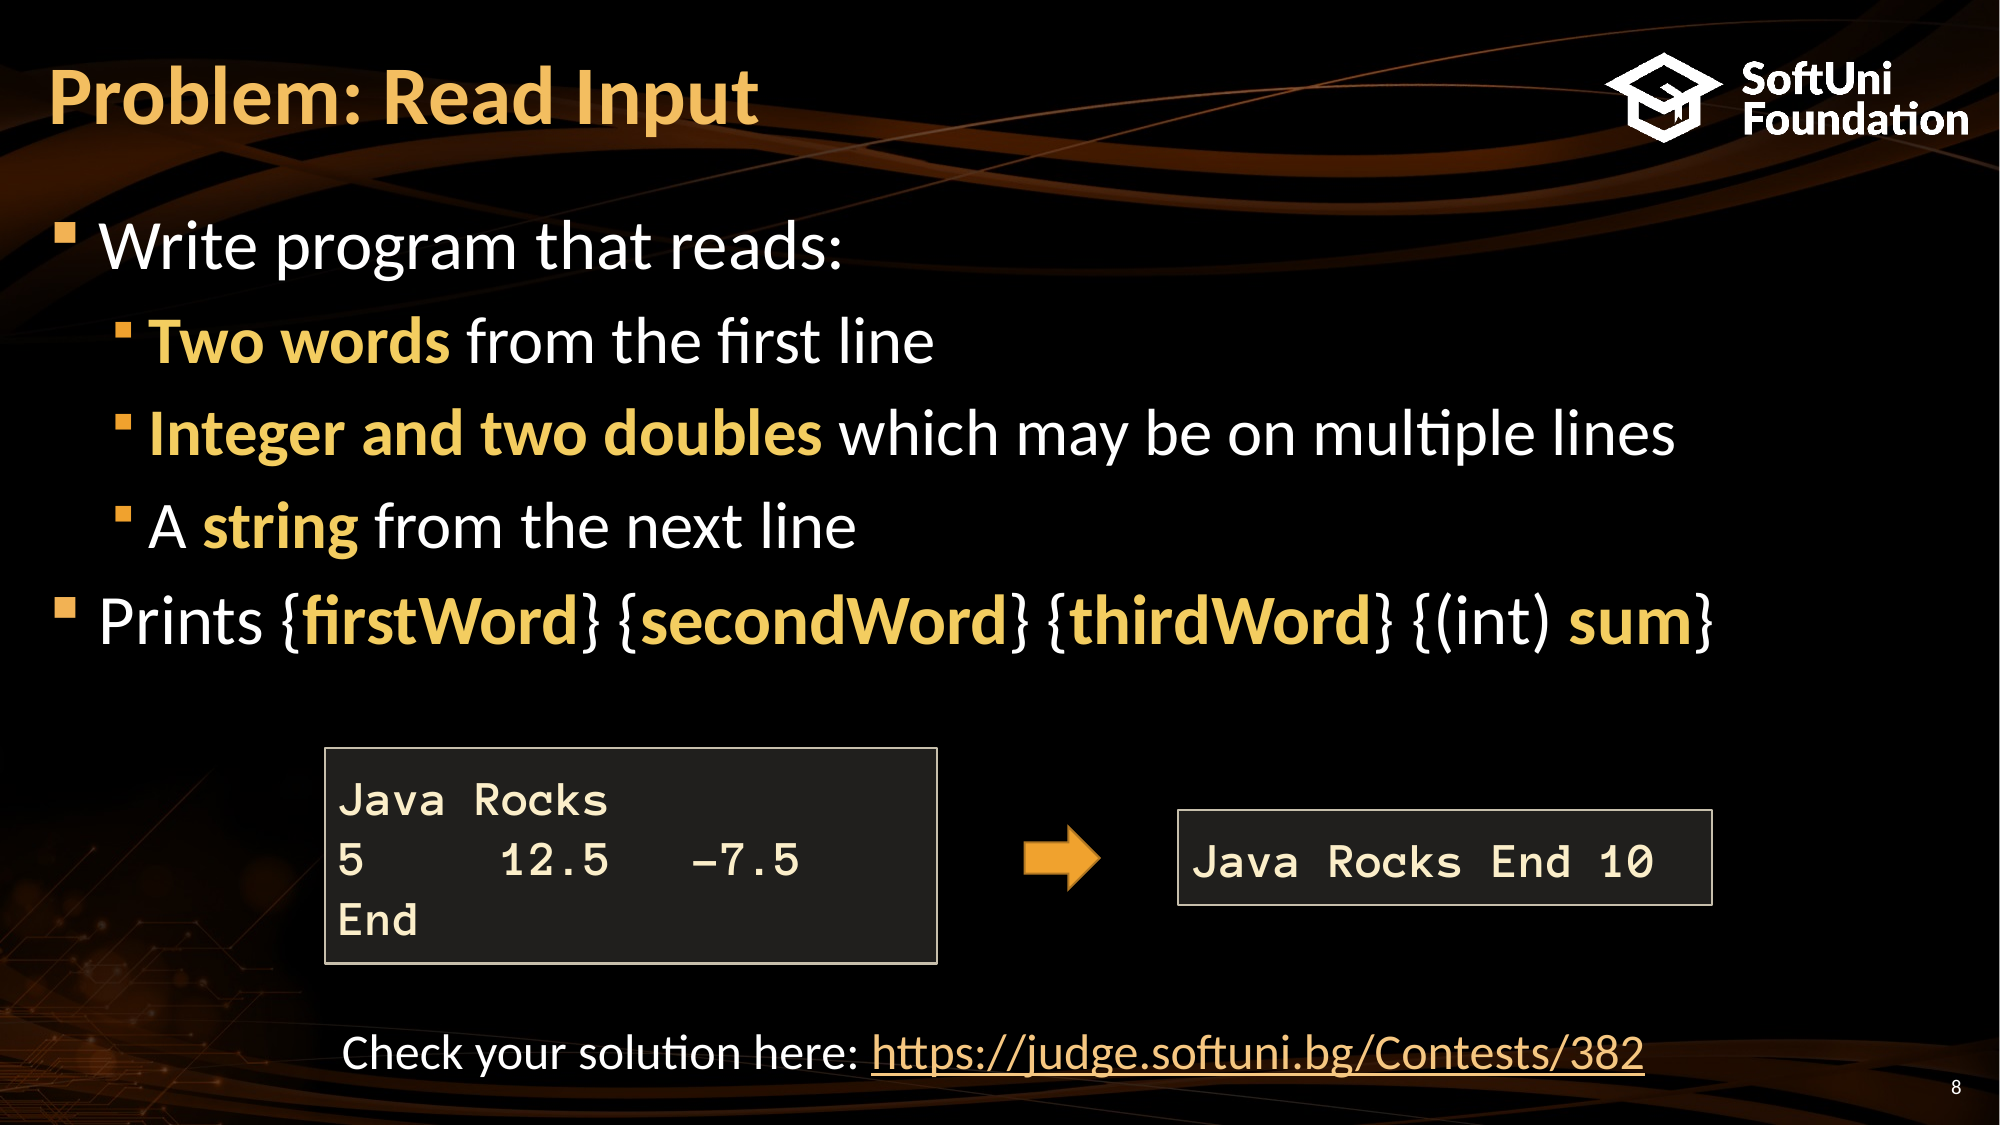

# Problem: Read Input
Write program that reads:
Two words from the first line
Integer and two doubles which may be on multiple lines
A string from the next line
Prints {firstWord} {secondWord} {thirdWord} {(int) sum}
Java Rocks
5     12.5   -7.5
End
Java Rocks End 10

Check your solution here: https://judge.softuni.bg/Contests/382
8